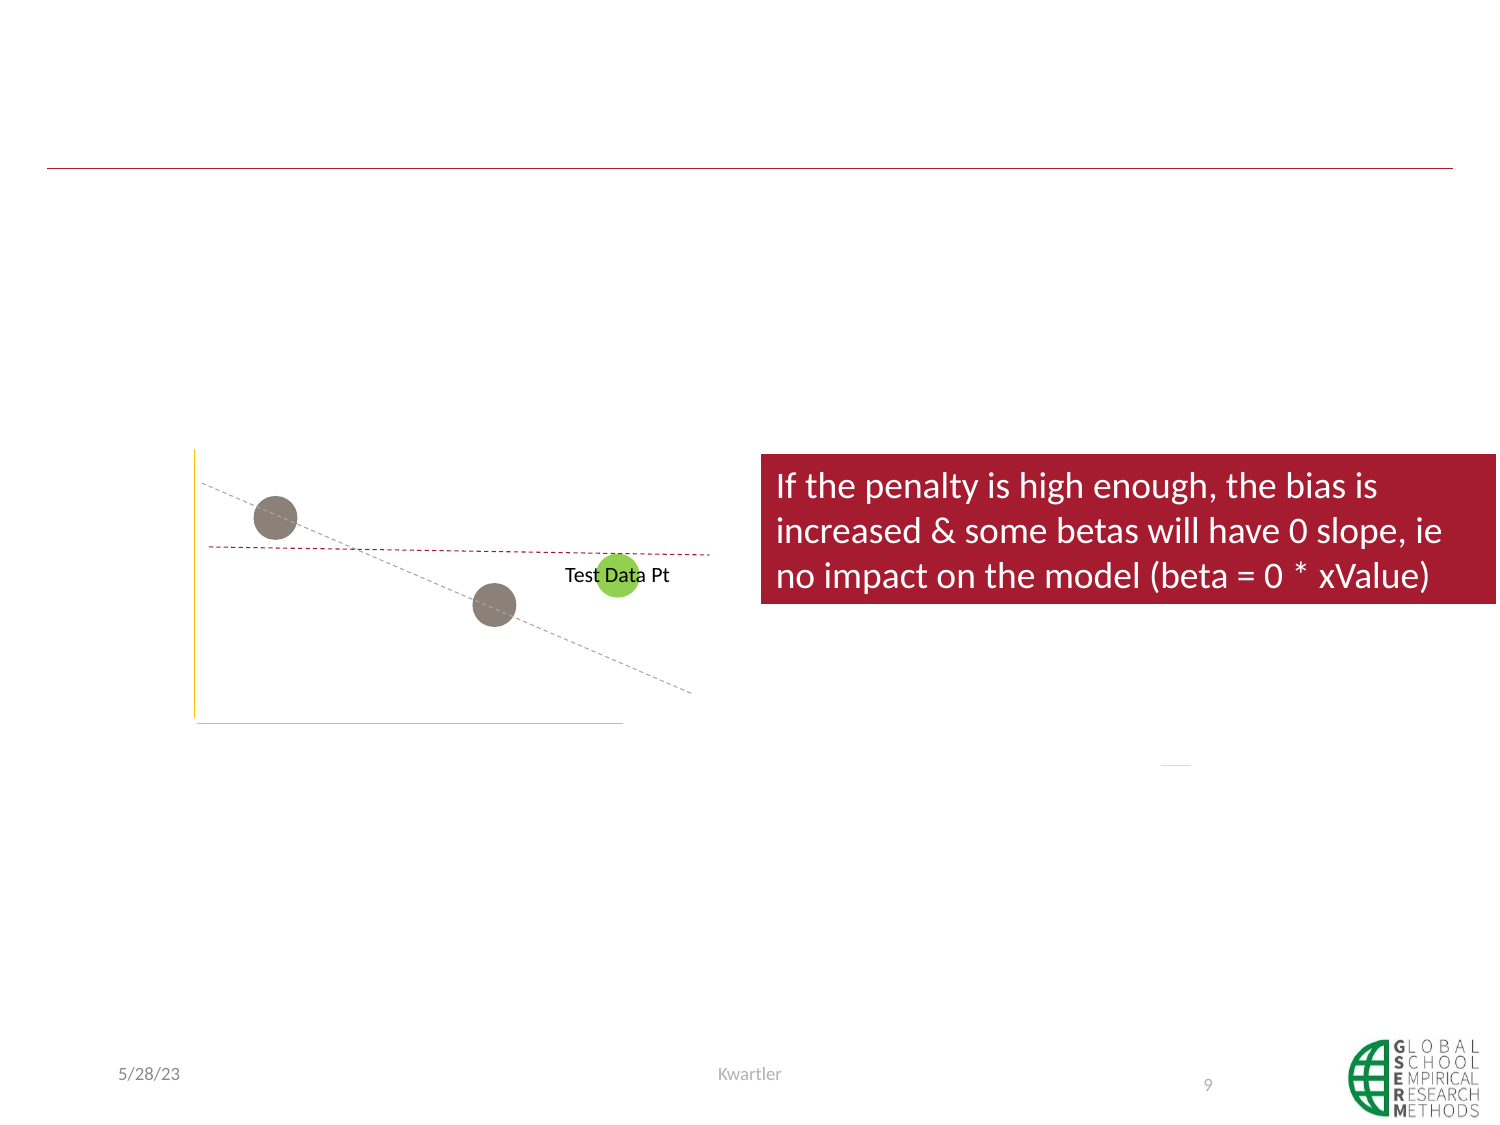

#
If the penalty is high enough, the bias is increased & some betas will have 0 slope, ie no impact on the model (beta = 0 * xValue)

Test Data Pt

5/28/23
Kwartler
9